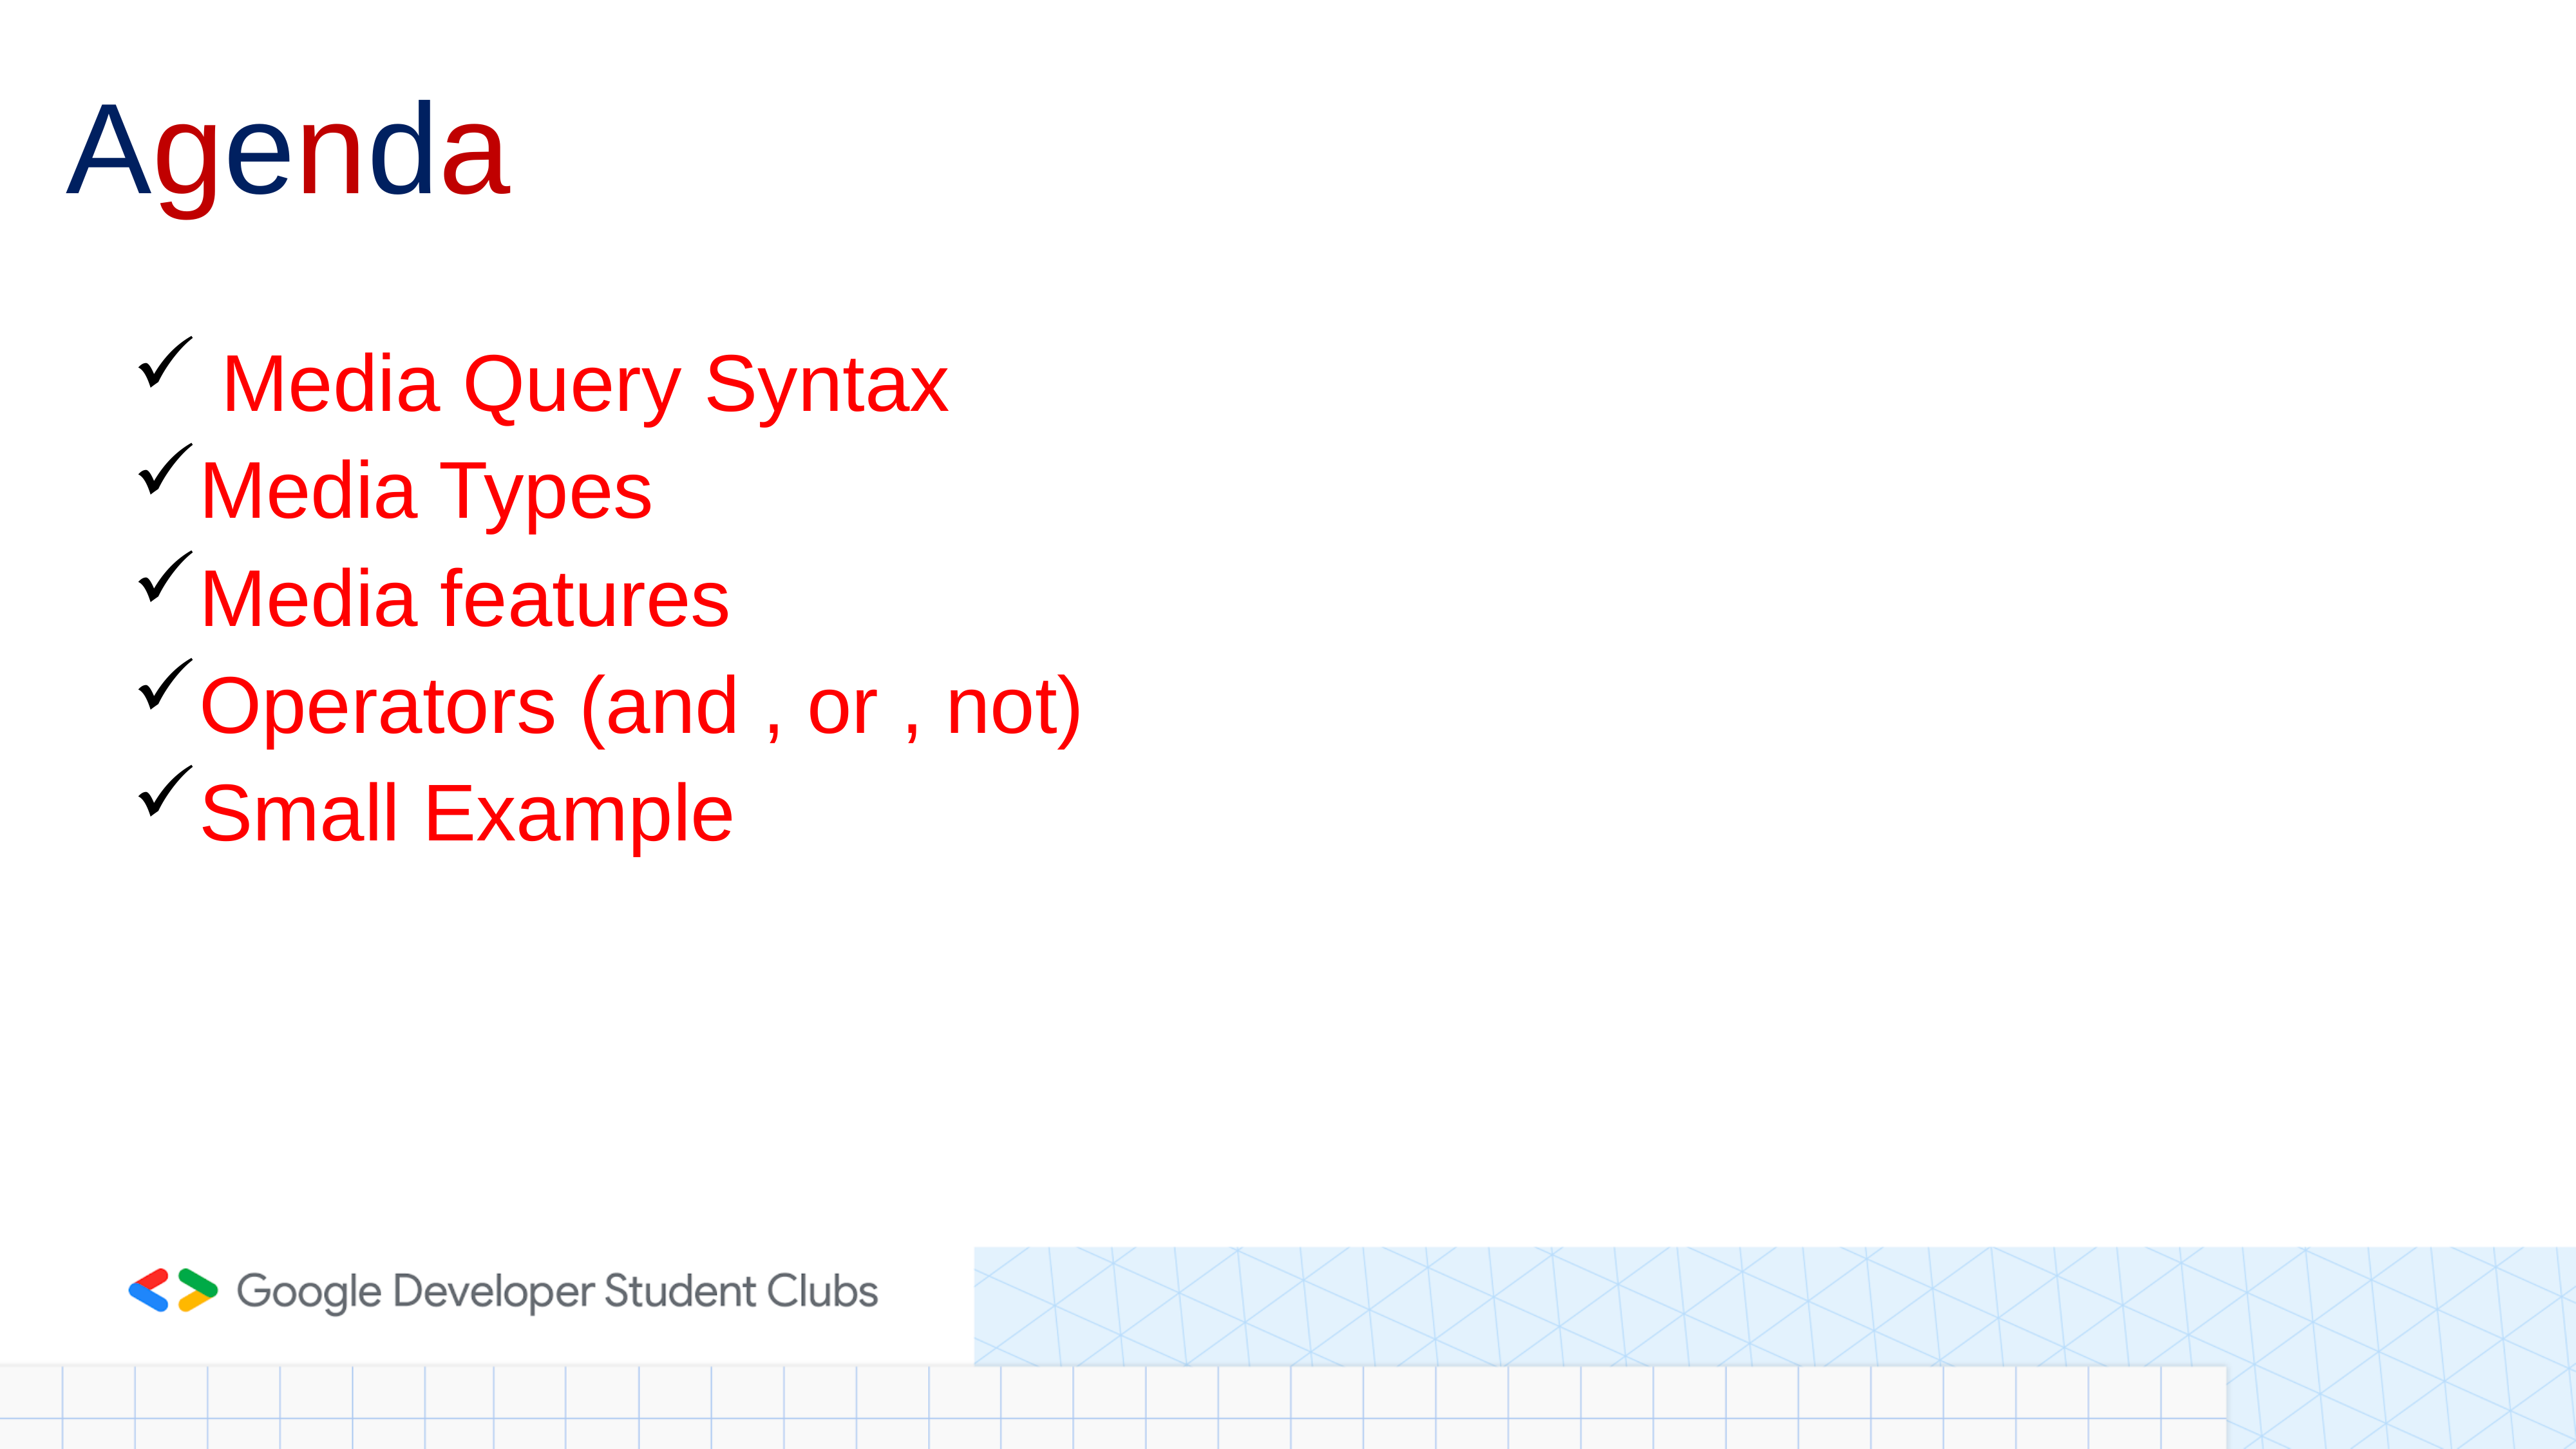

# Agenda
 Media Query Syntax
Media Types
Media features
Operators (and , or , not)
Small Example